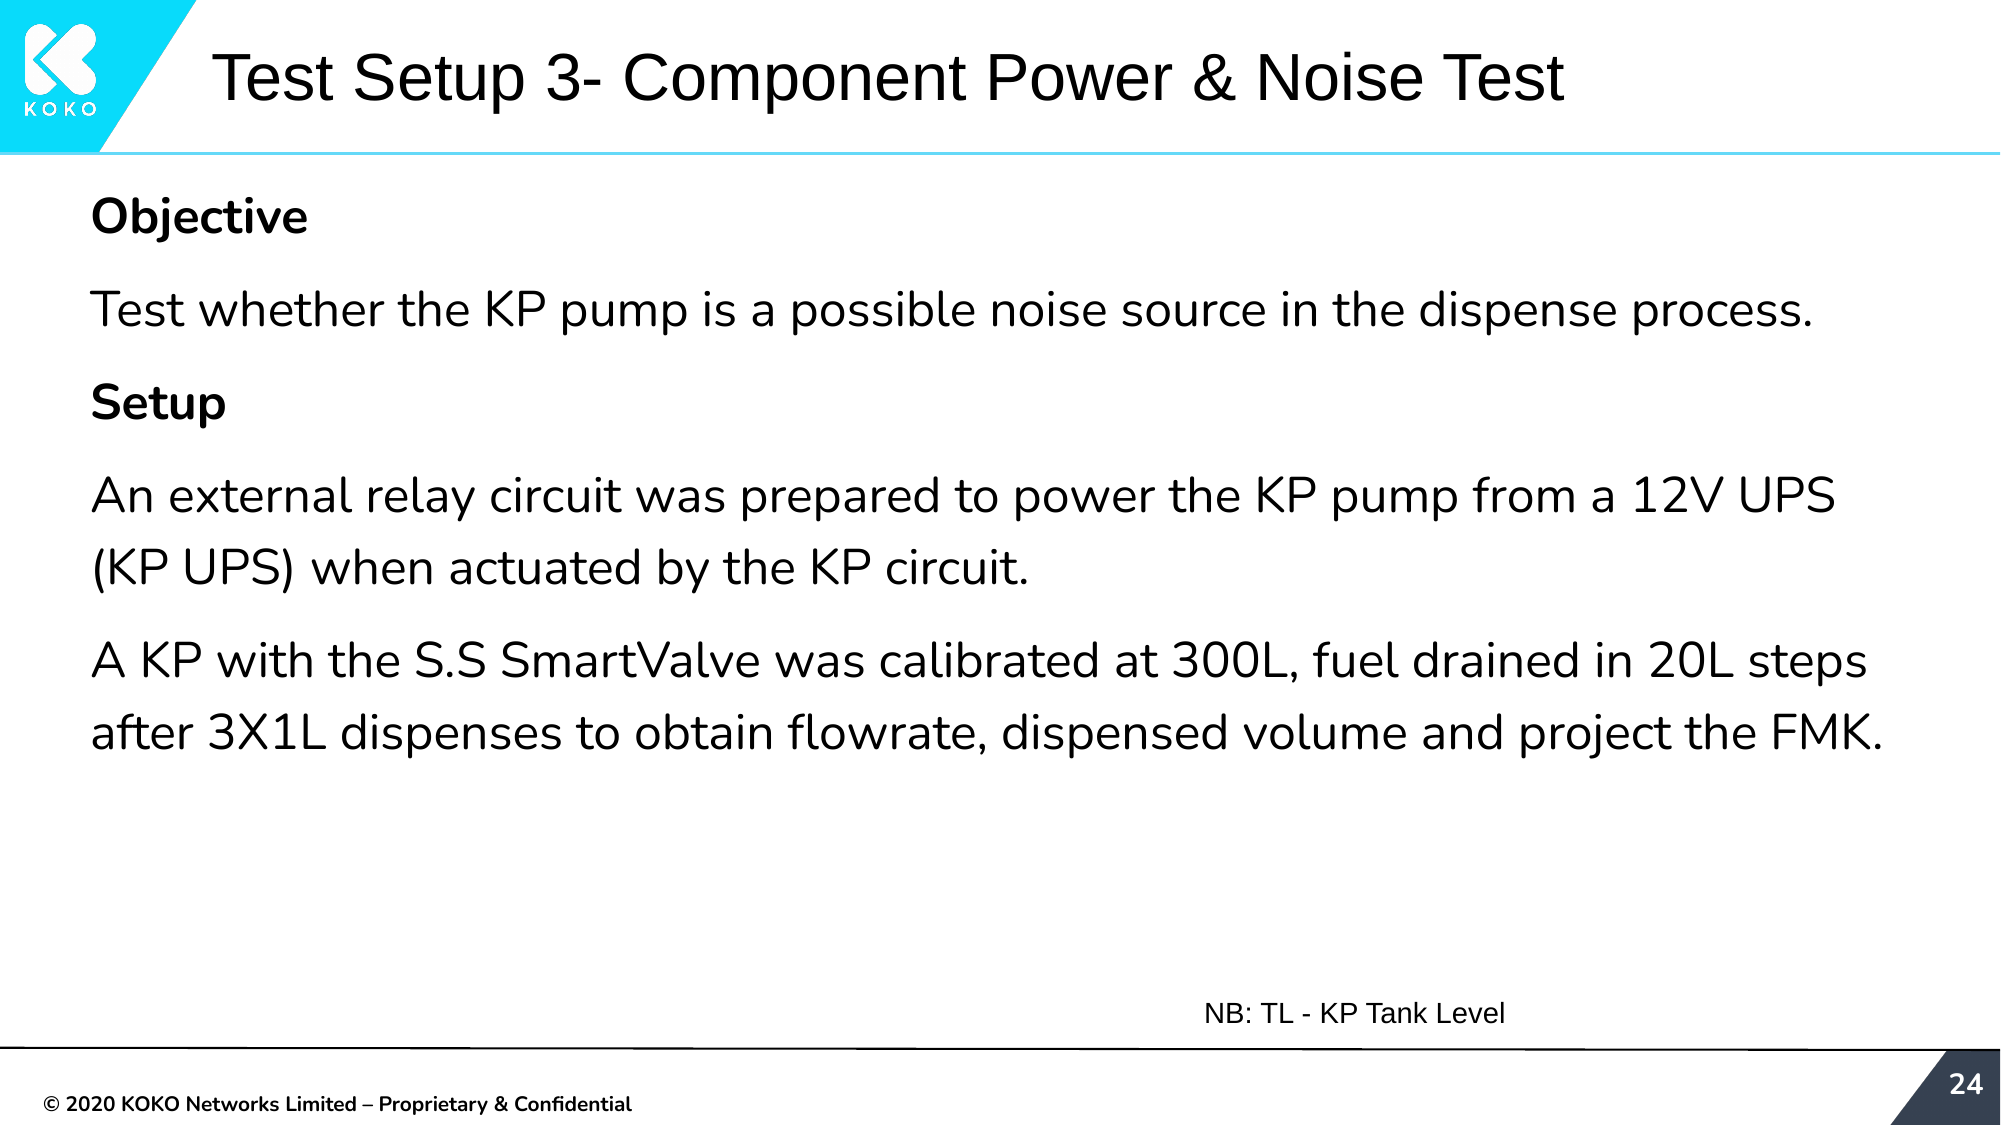

# Test Setup 3- Component Power & Noise Test
Objective
Test whether the KP pump is a possible noise source in the dispense process.
Setup
An external relay circuit was prepared to power the KP pump from a 12V UPS (KP UPS) when actuated by the KP circuit.
A KP with the S.S SmartValve was calibrated at 300L, fuel drained in 20L steps after 3X1L dispenses to obtain flowrate, dispensed volume and project the FMK.

NB: TL - KP Tank Level
24